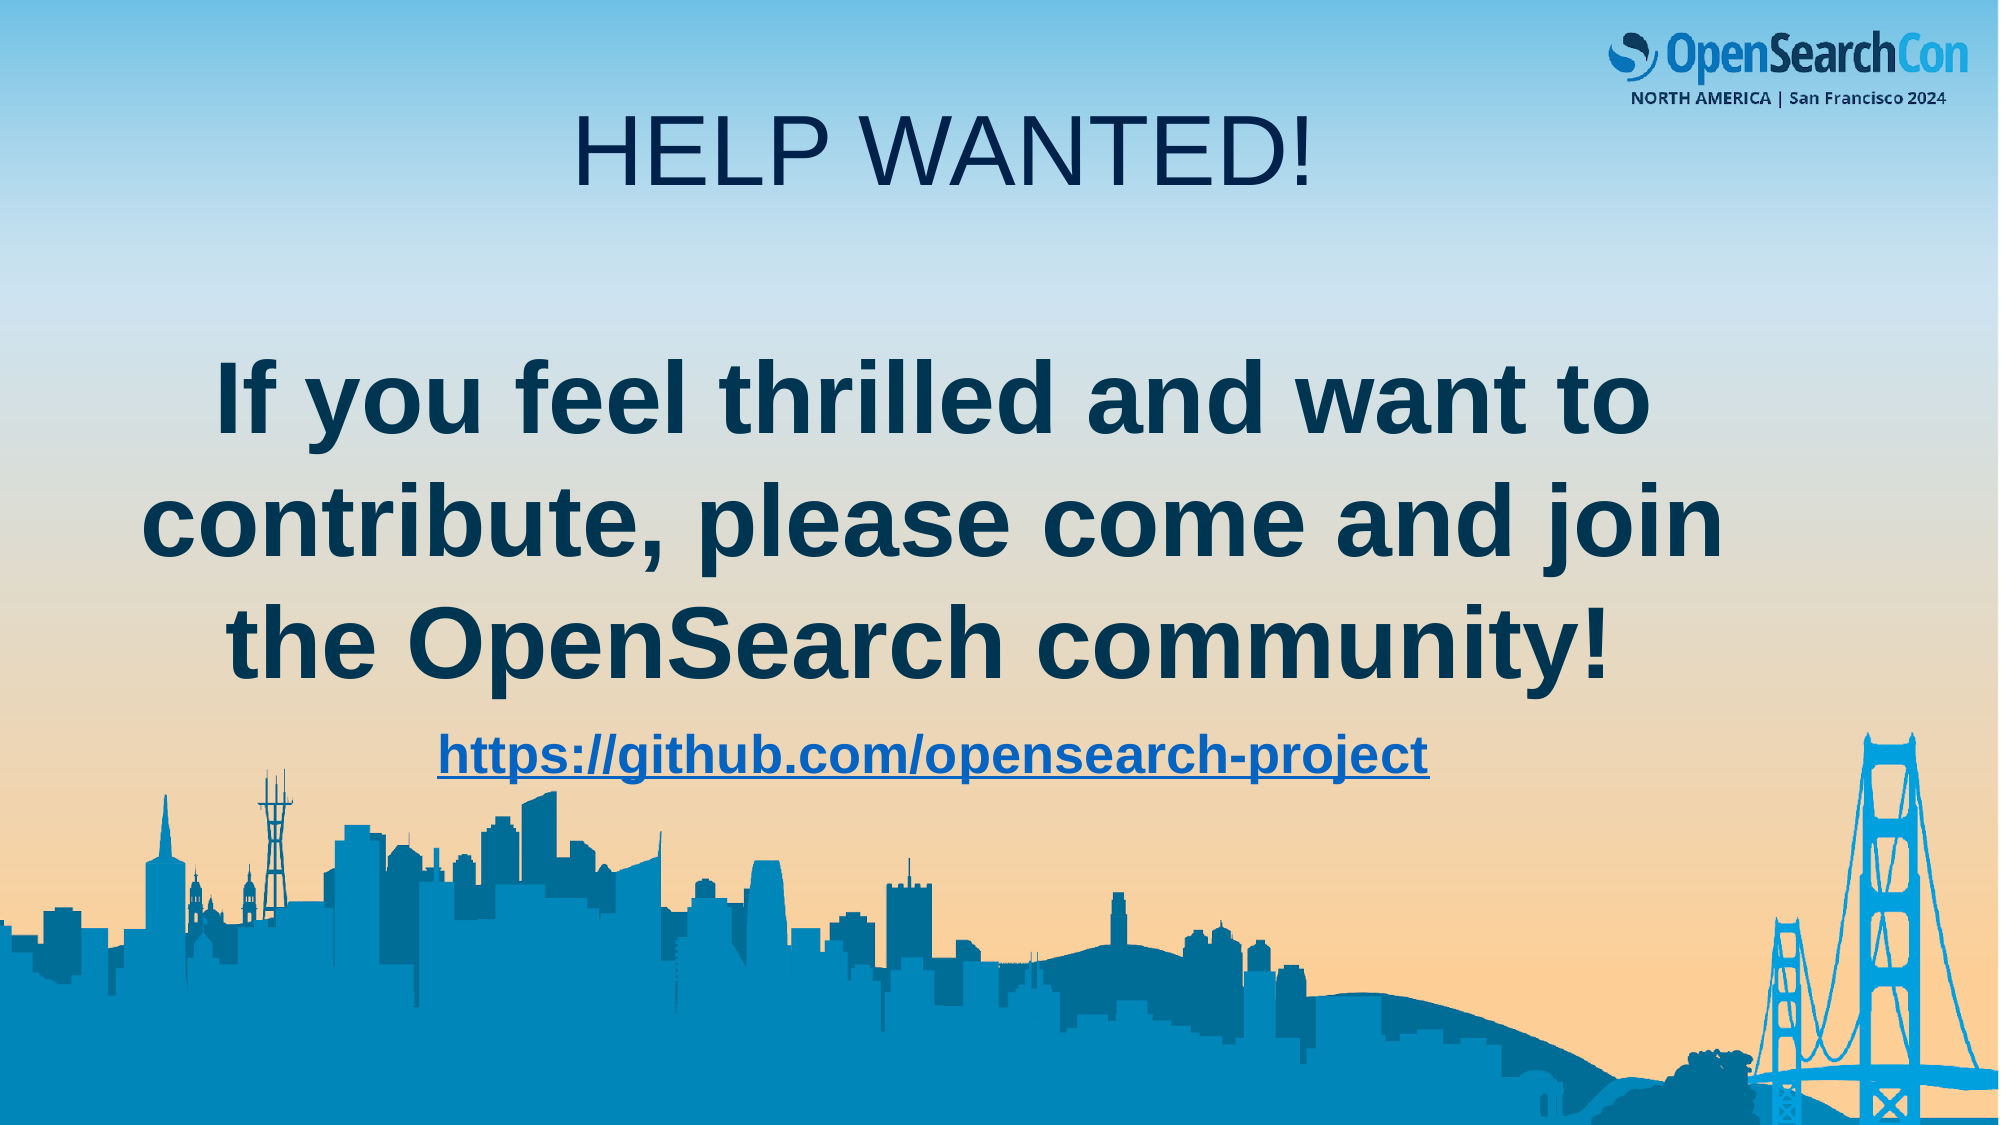

Help Wanted!

If you feel thrilled and want to contribute, please come and join the OpenSearch community!

https://github.com/opensearch-project